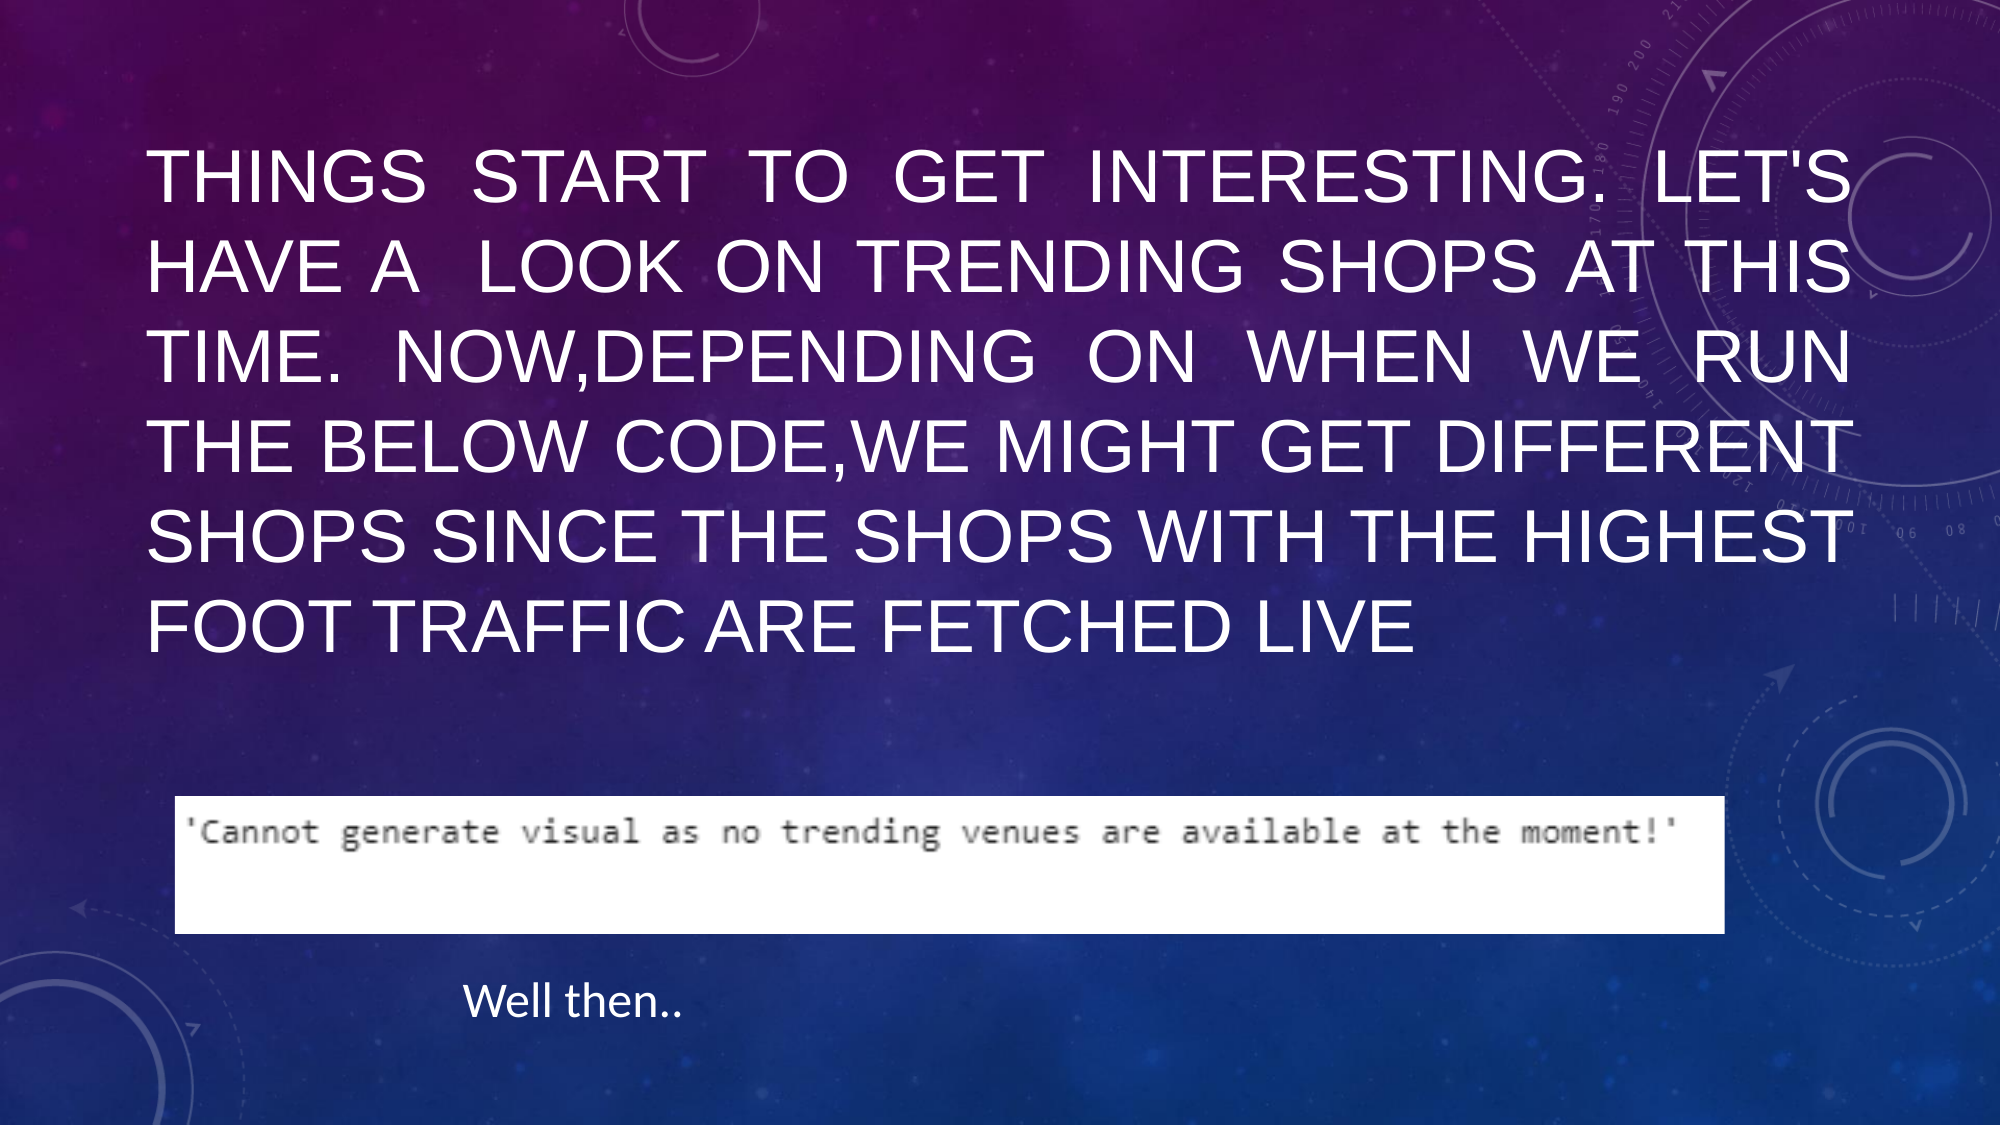

# THINGS START TO GET INTERESTING. LET'S HAVE A  LOOK ON TRENDING SHOPS AT THIS TIME. NOW,DEPENDING ON WHEN WE RUN THE BELOW CODE,WE MIGHT GET DIFFERENT SHOPS SINCE THE SHOPS WITH THE HIGHEST FOOT TRAFFIC ARE FETCHED LIVE

Well then..